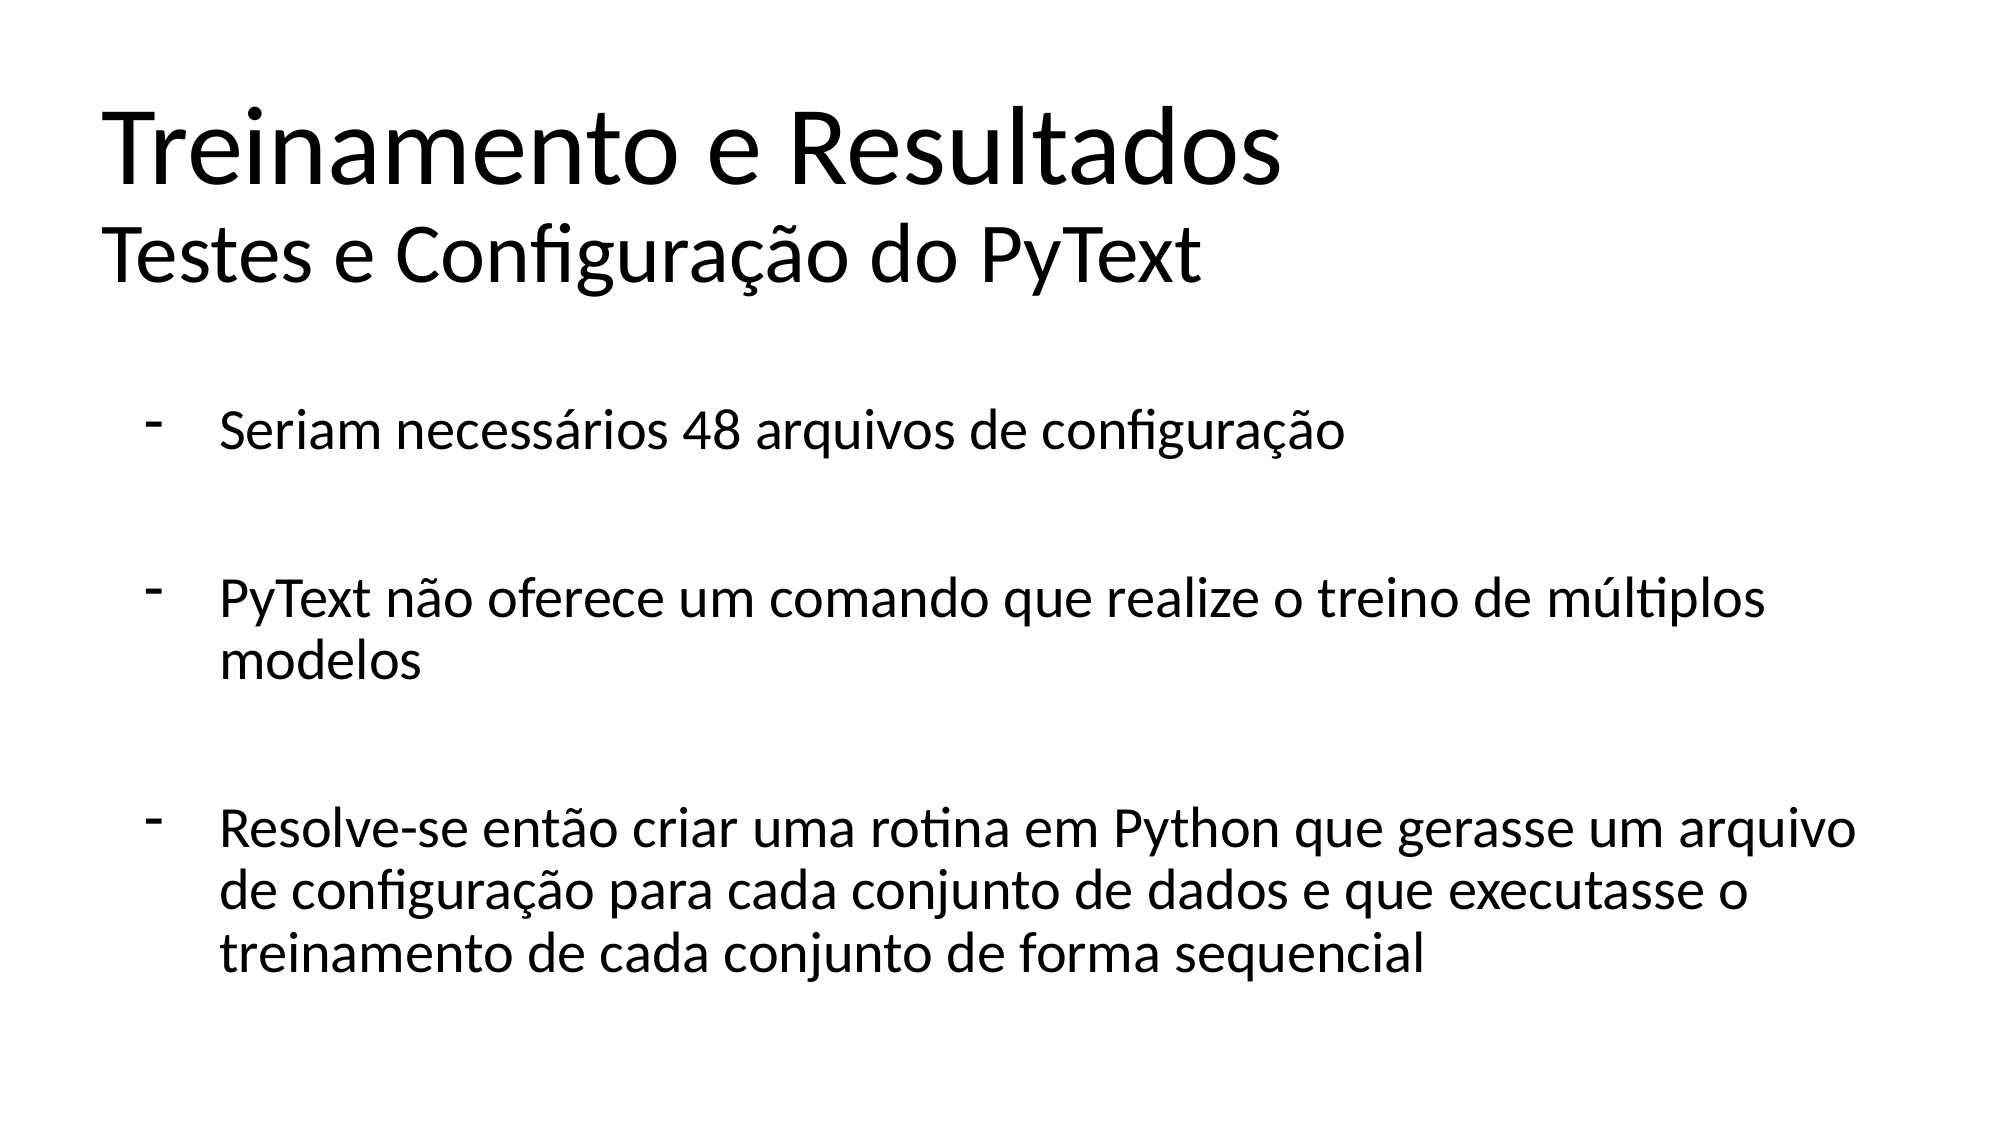

# Treinamento e Resultados Testes e Configuração do PyText

Seriam necessários 48 arquivos de configuração

PyText não oferece um comando que realize o treino de múltiplos modelos

Resolve-se então criar uma rotina em Python que gerasse um arquivo de configuração para cada conjunto de dados e que executasse o treinamento de cada conjunto de forma sequencial